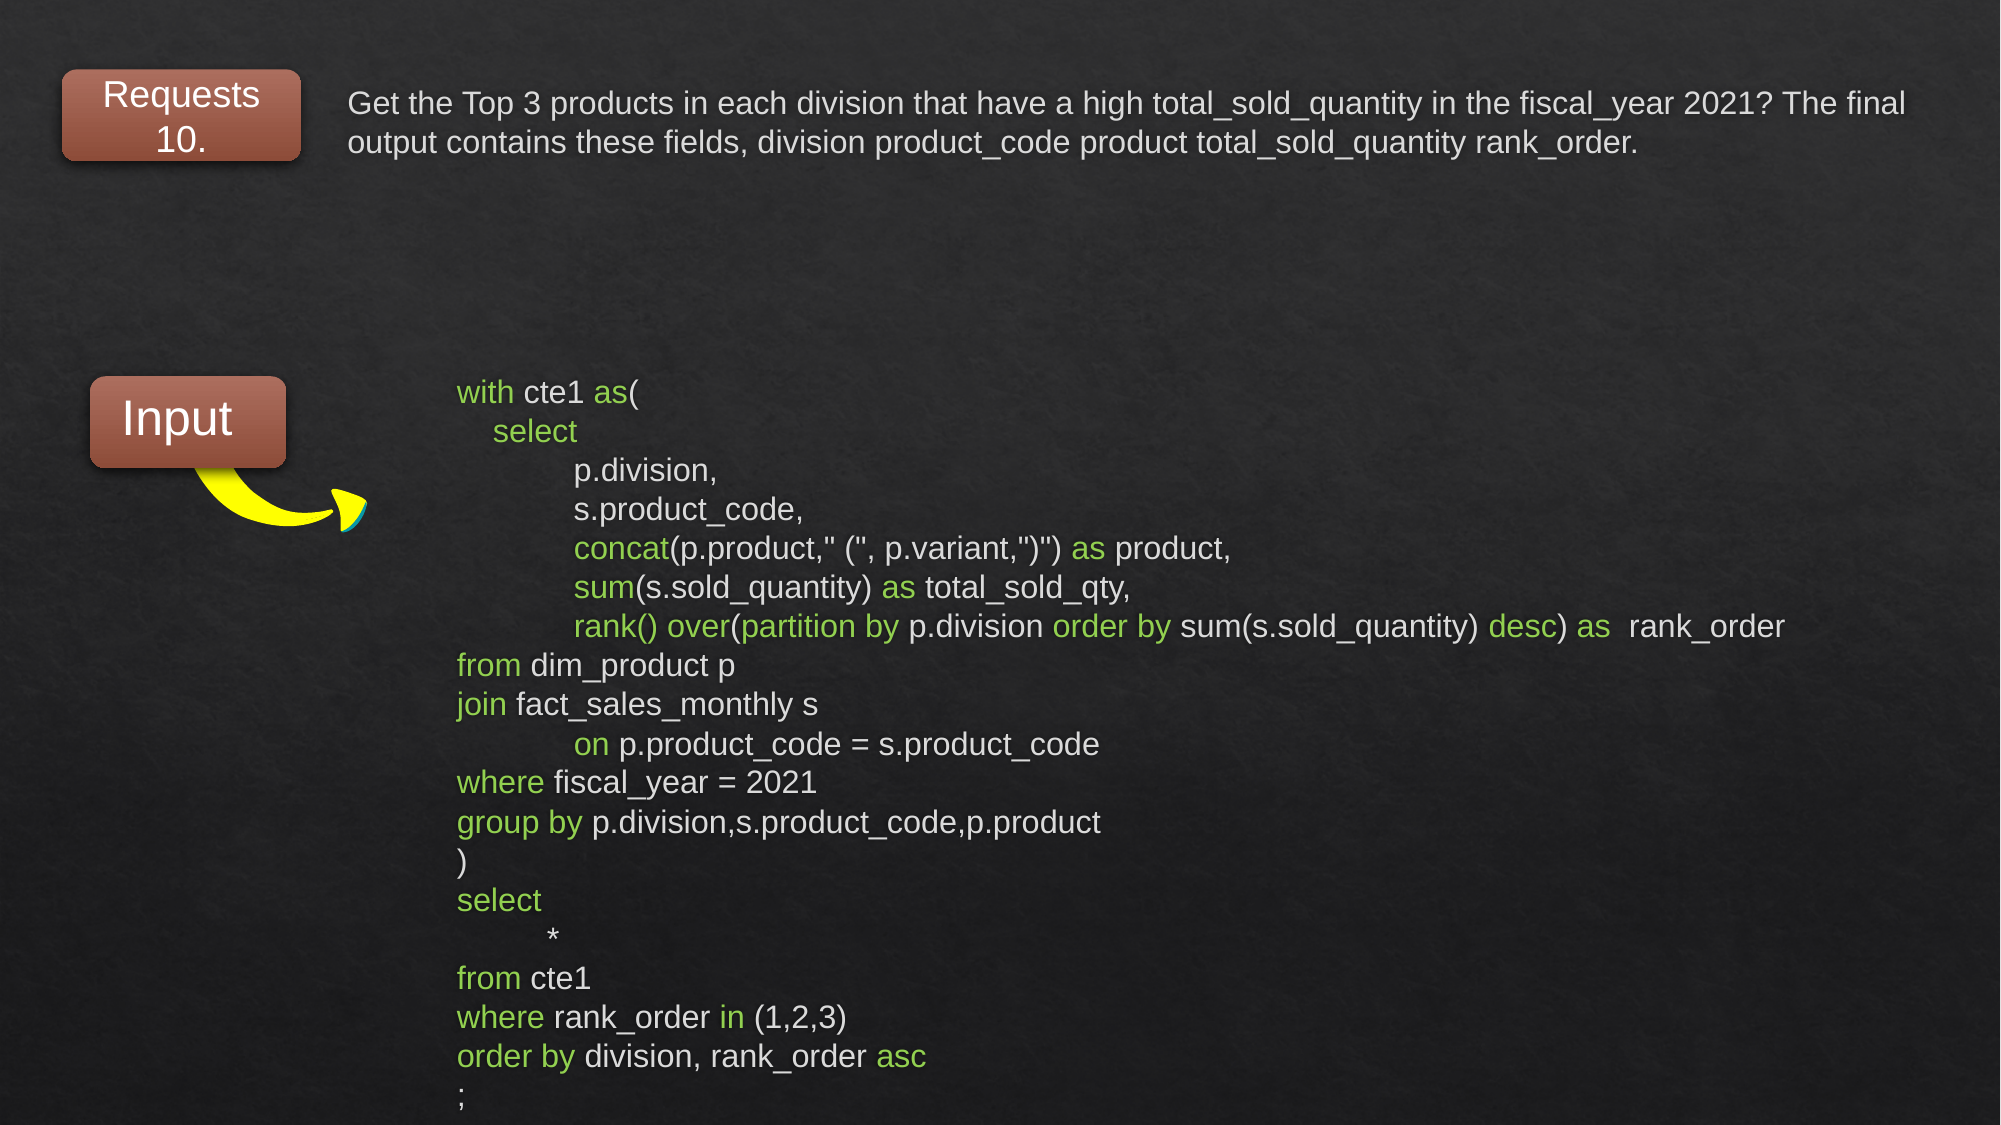

Requests 10.
Get the Top 3 products in each division that have a high total_sold_quantity in the fiscal_year 2021? The final output contains these fields, division product_code product total_sold_quantity rank_order.
with cte1 as(
    select
             p.division,
             s.product_code,
             concat(p.product," (", p.variant,")") as product,
             sum(s.sold_quantity) as total_sold_qty,
             rank() over(partition by p.division order by sum(s.sold_quantity) desc) as  rank_order
from dim_product p
join fact_sales_monthly s
             on p.product_code = s.product_code
where fiscal_year = 2021
group by p.division,s.product_code,p.product
)
select
          *
from cte1
where rank_order in (1,2,3)
order by division, rank_order asc
;

Input